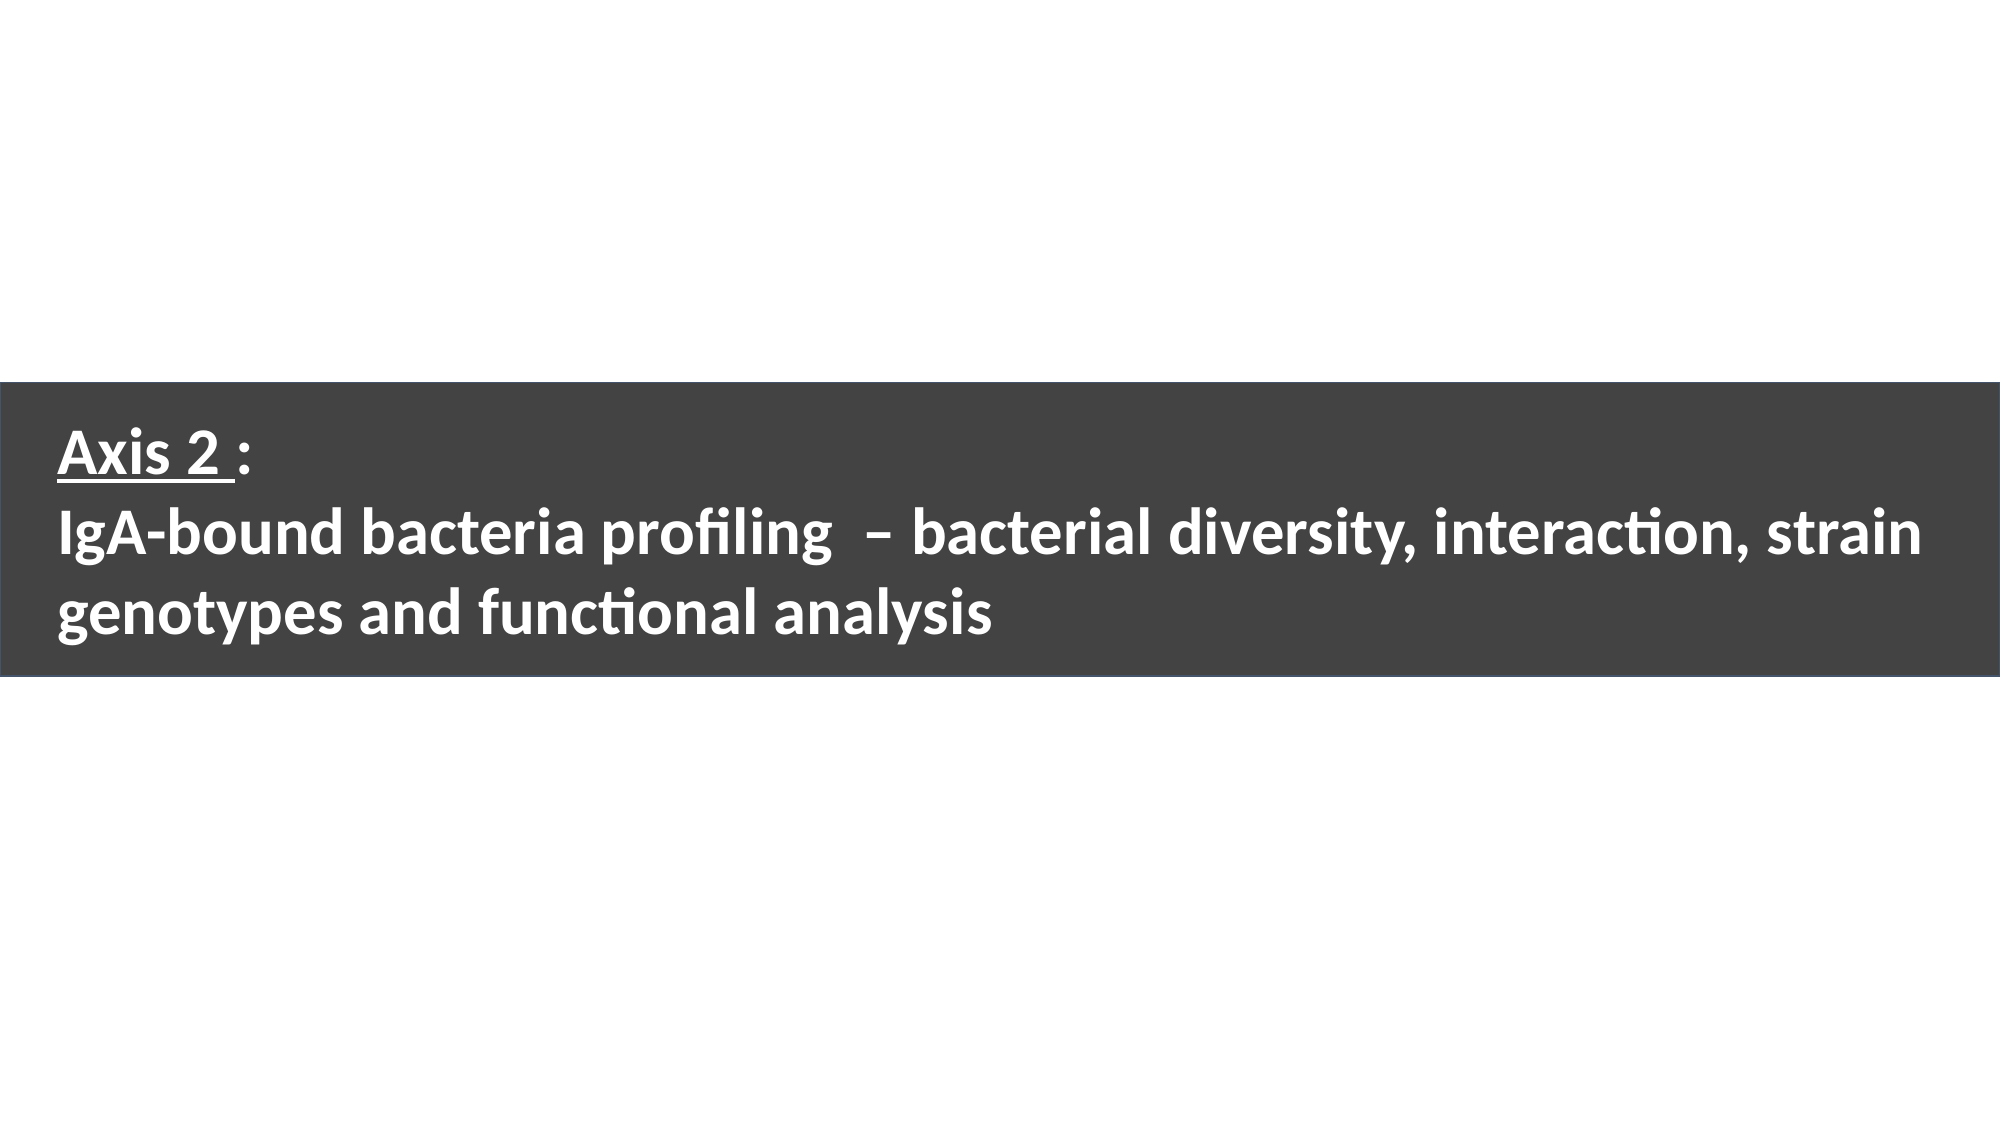

Axis 2 :
IgA-bound bacteria profiling  – bacterial diversity, interaction, strain genotypes and functional analysis